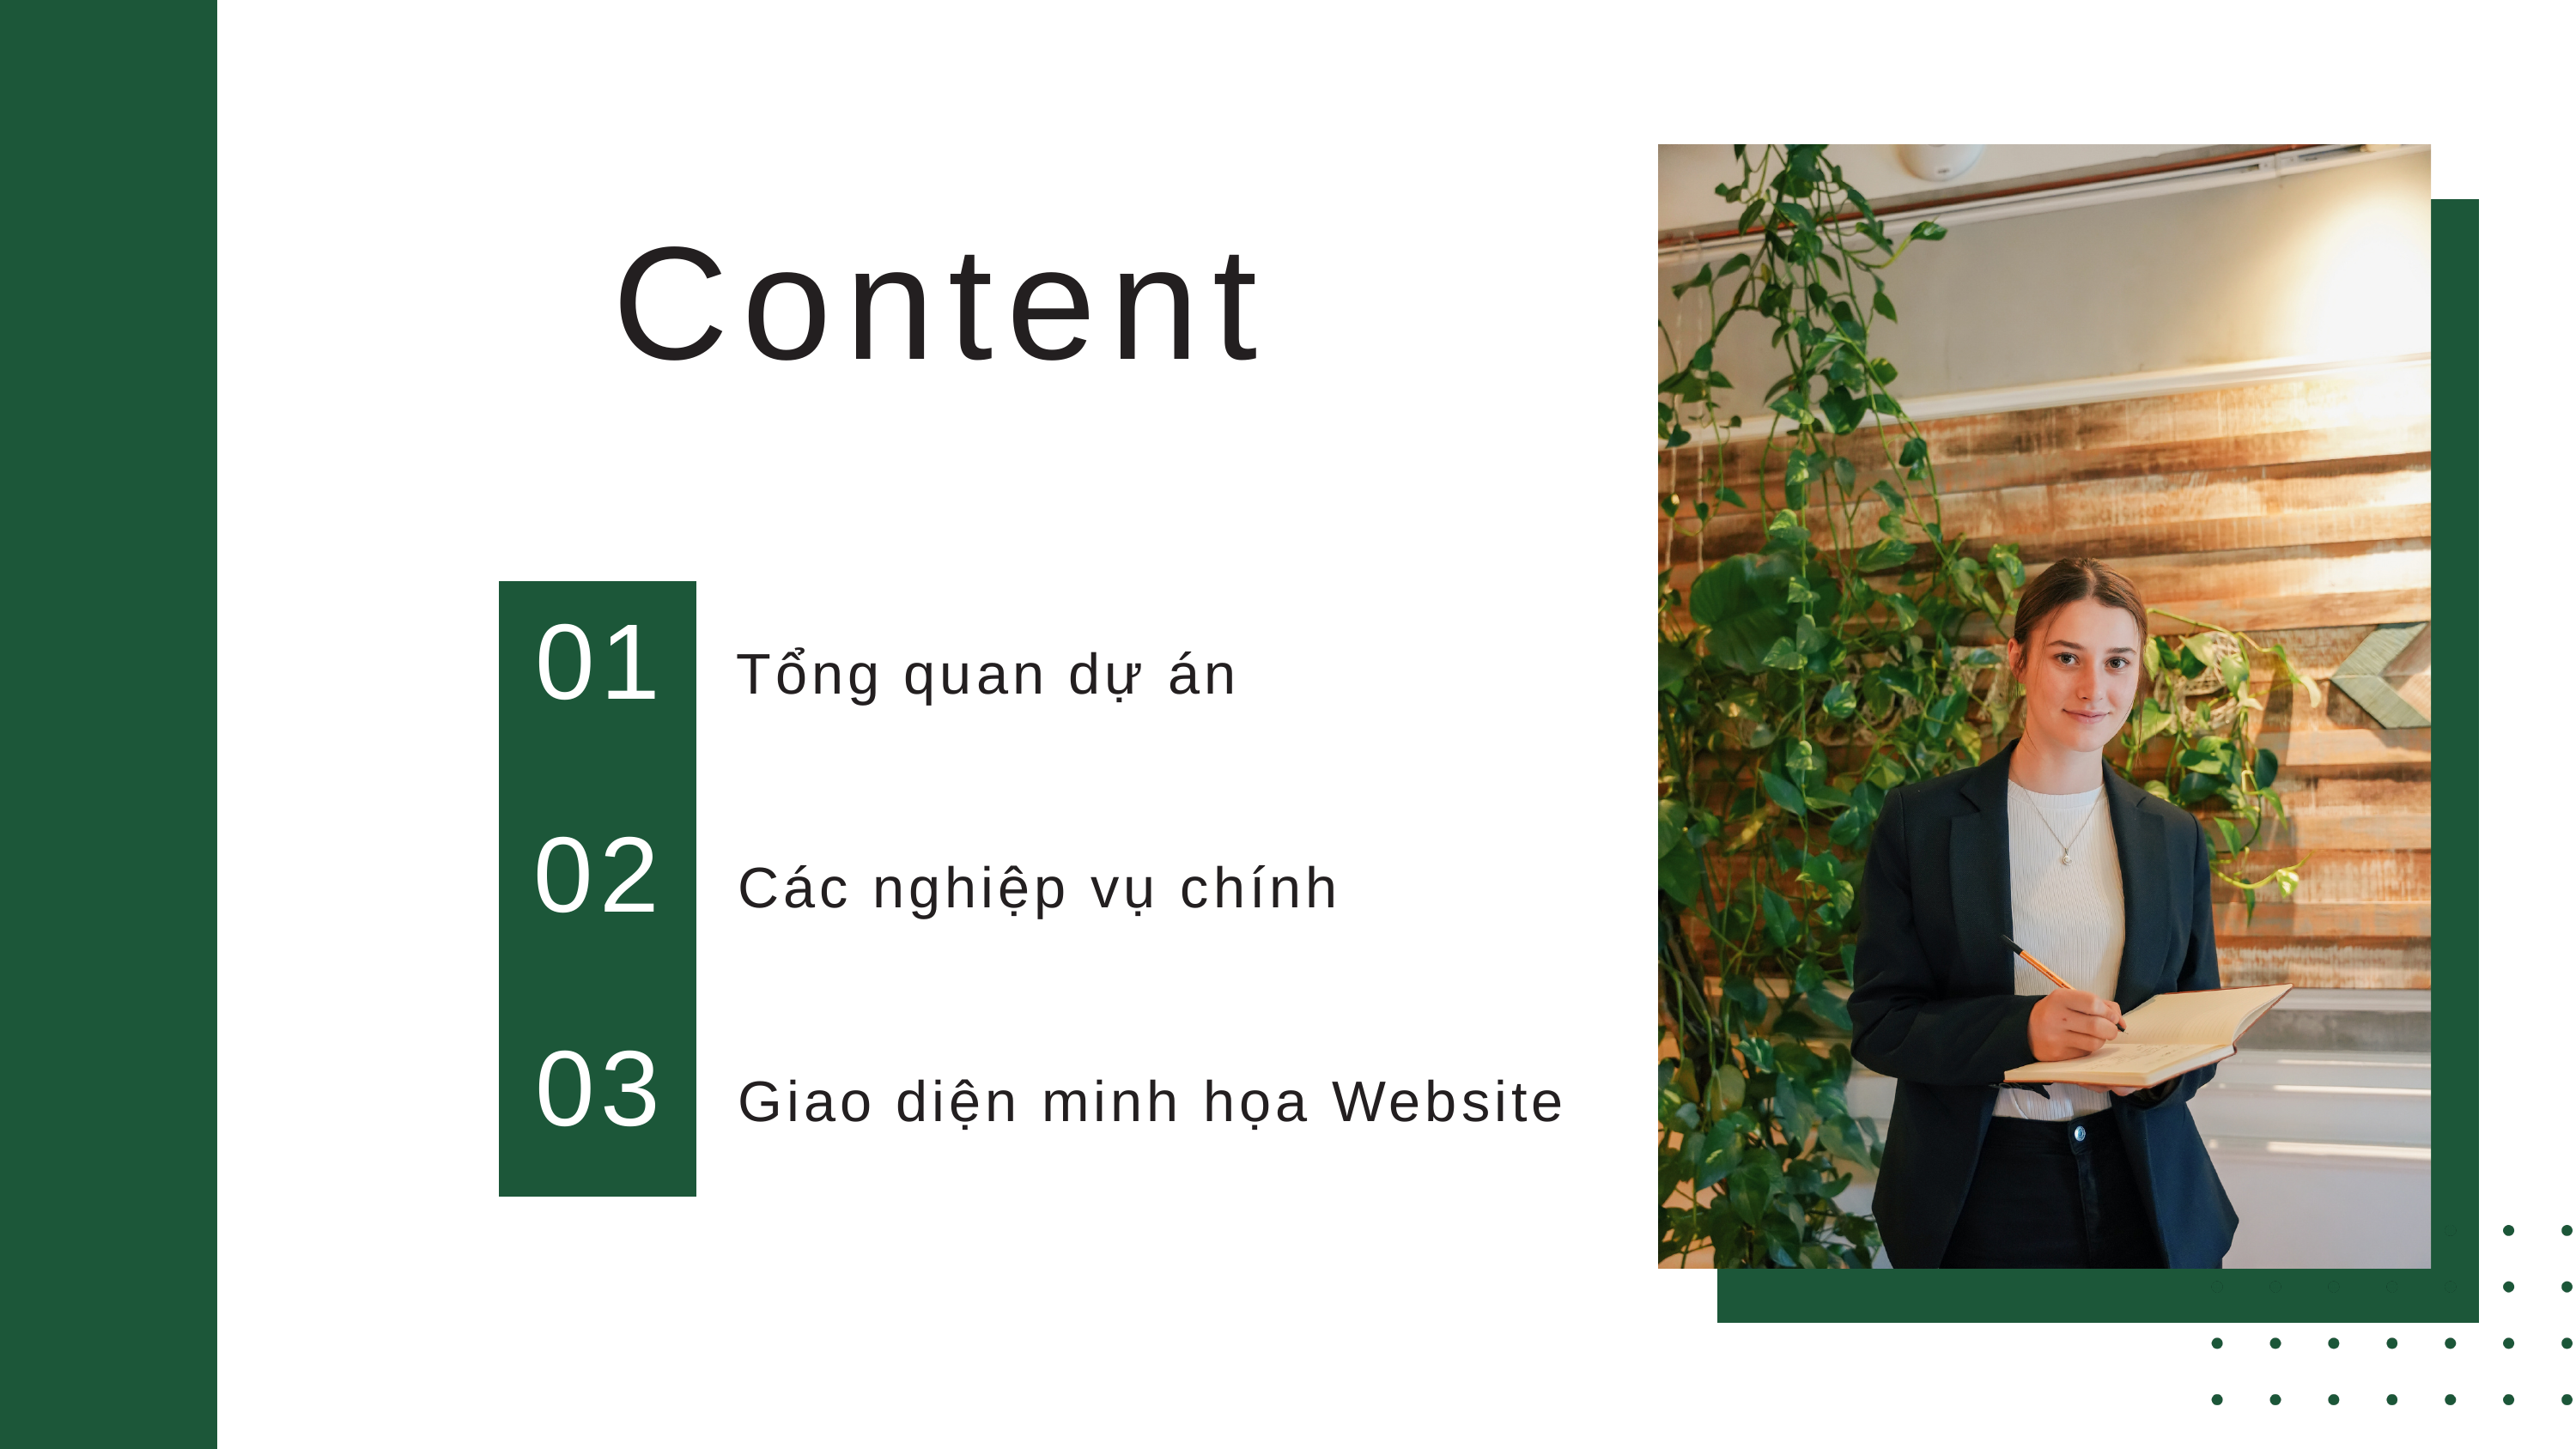

Content

01
Tổng quan dự án
02
Các nghiệp vụ chính
03
Giao diện minh họa Website